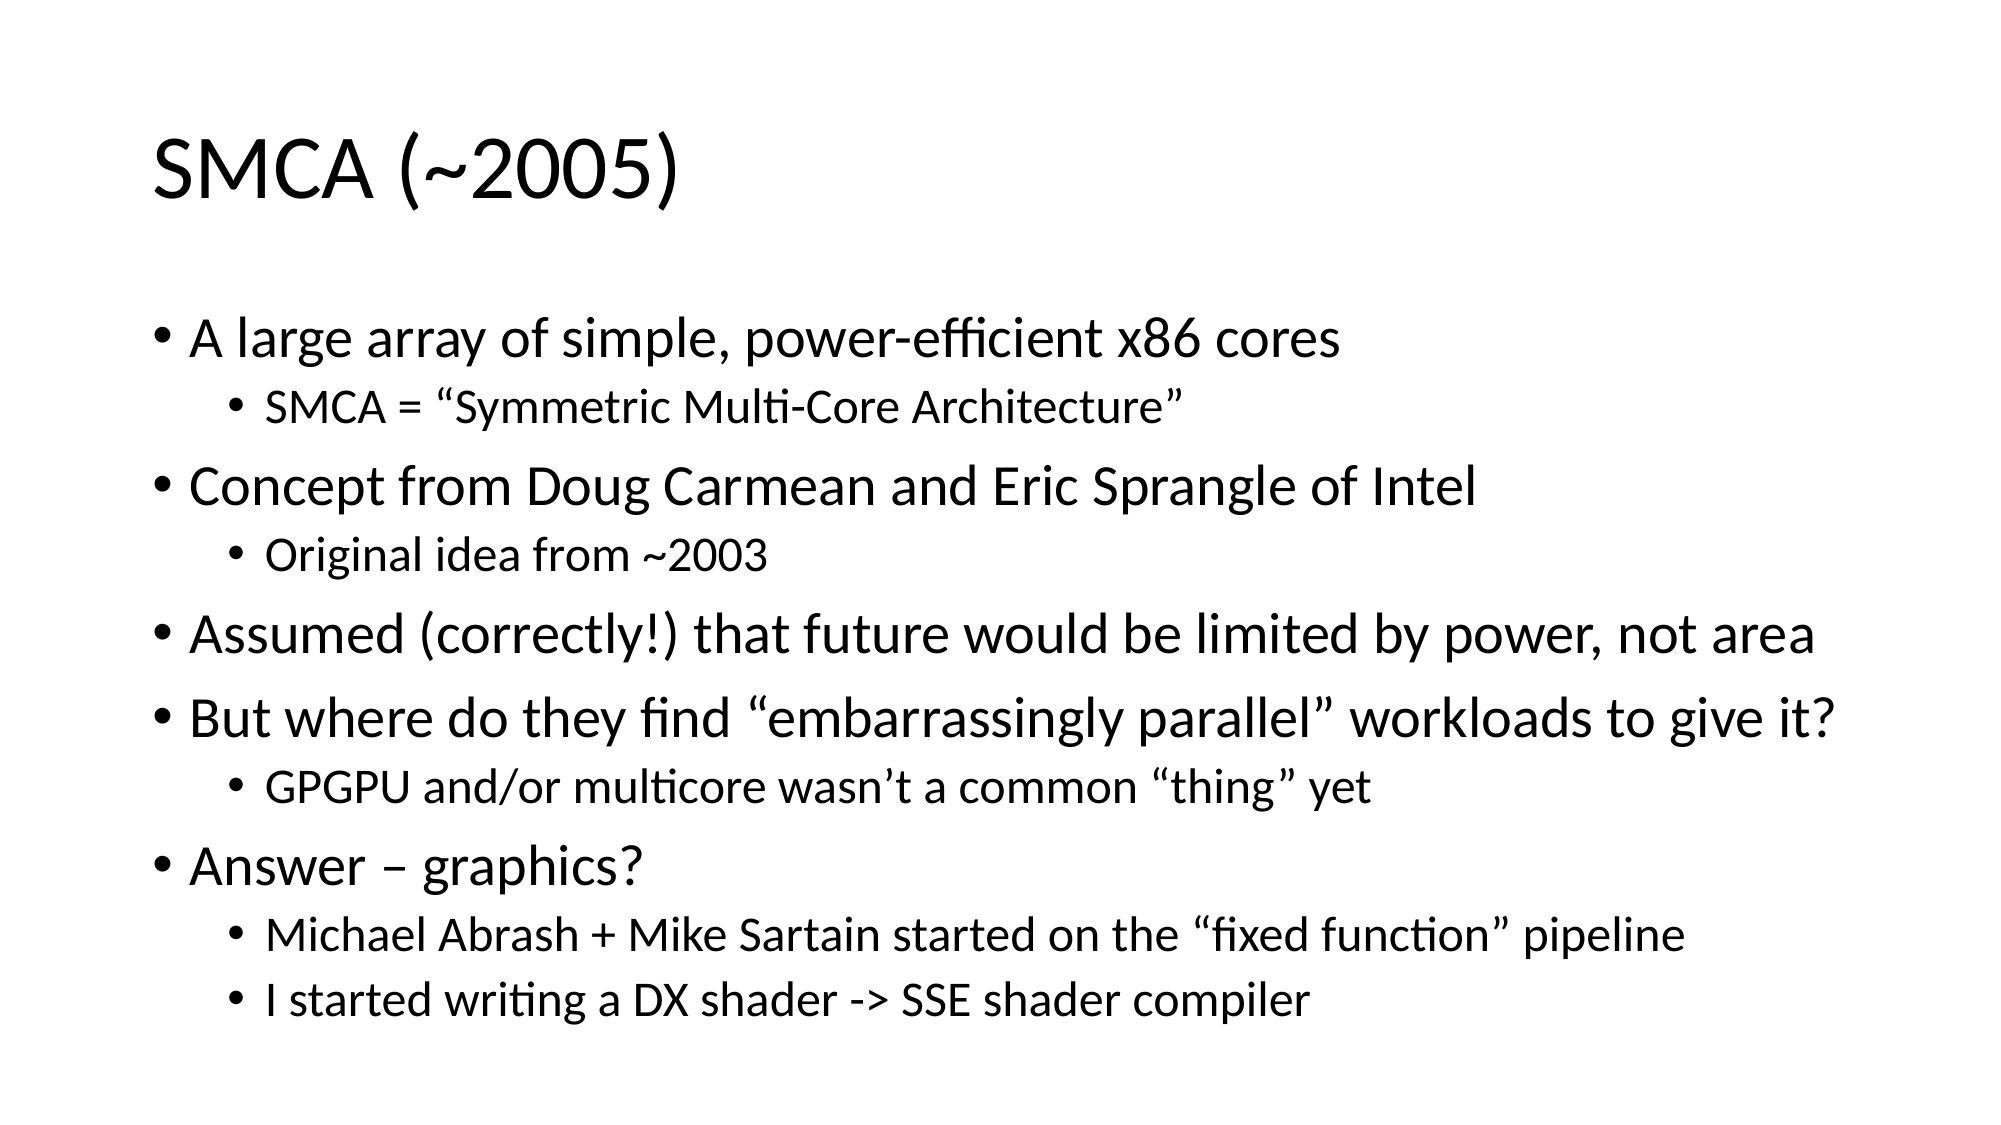

# SMCA (~2005)
A large array of simple, power-efficient x86 cores
SMCA = “Symmetric Multi-Core Architecture”
Concept from Doug Carmean and Eric Sprangle of Intel
Original idea from ~2003
Assumed (correctly!) that future would be limited by power, not area
But where do they find “embarrassingly parallel” workloads to give it?
GPGPU and/or multicore wasn’t a common “thing” yet
Answer – graphics?
Michael Abrash + Mike Sartain started on the “fixed function” pipeline
I started writing a DX shader -> SSE shader compiler